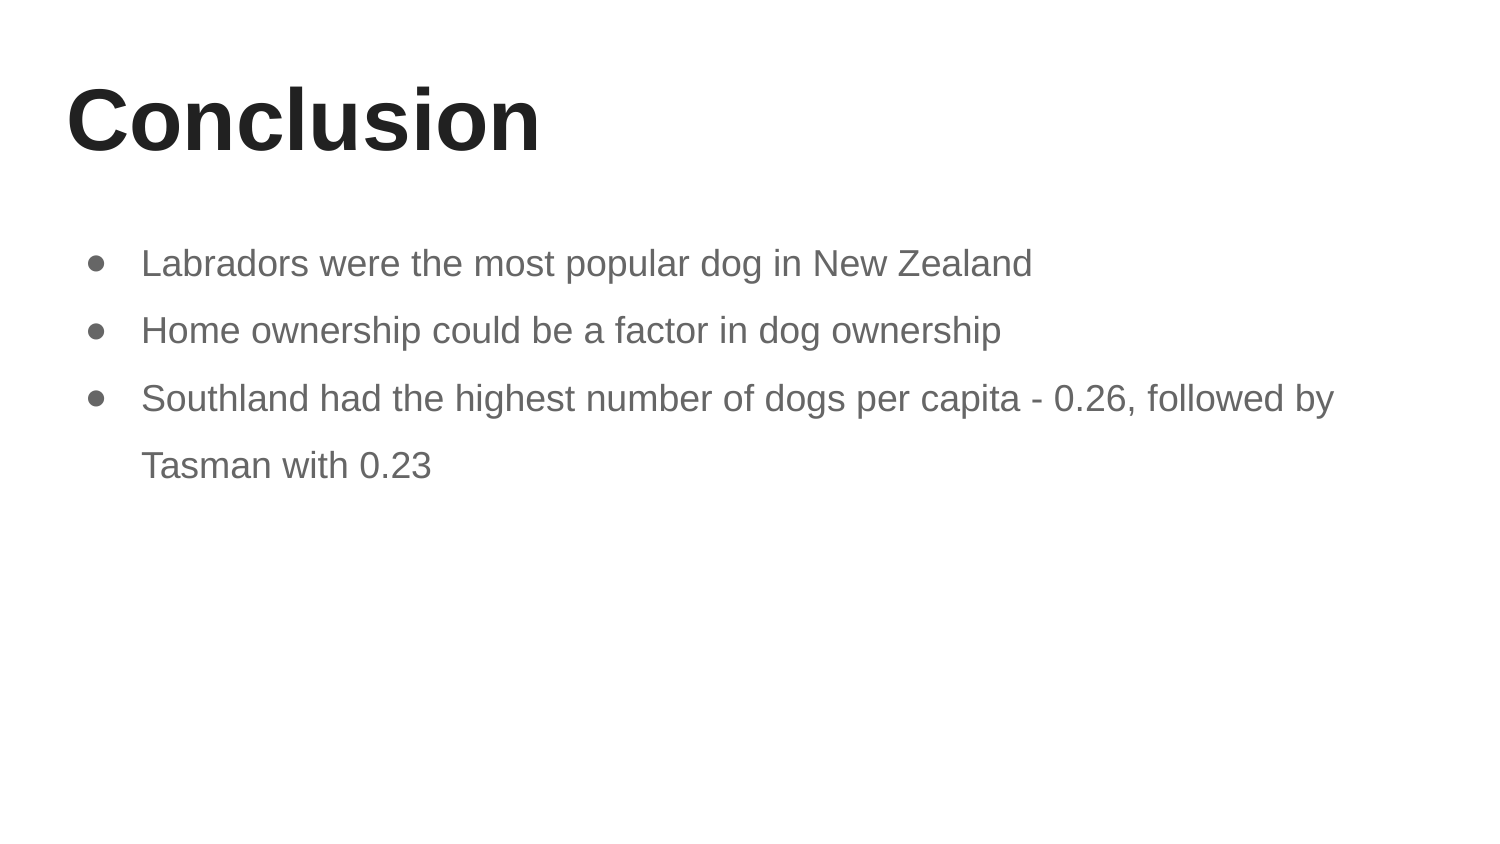

# Conclusion
Labradors were the most popular dog in New Zealand
Home ownership could be a factor in dog ownership
Southland had the highest number of dogs per capita - 0.26, followed by Tasman with 0.23